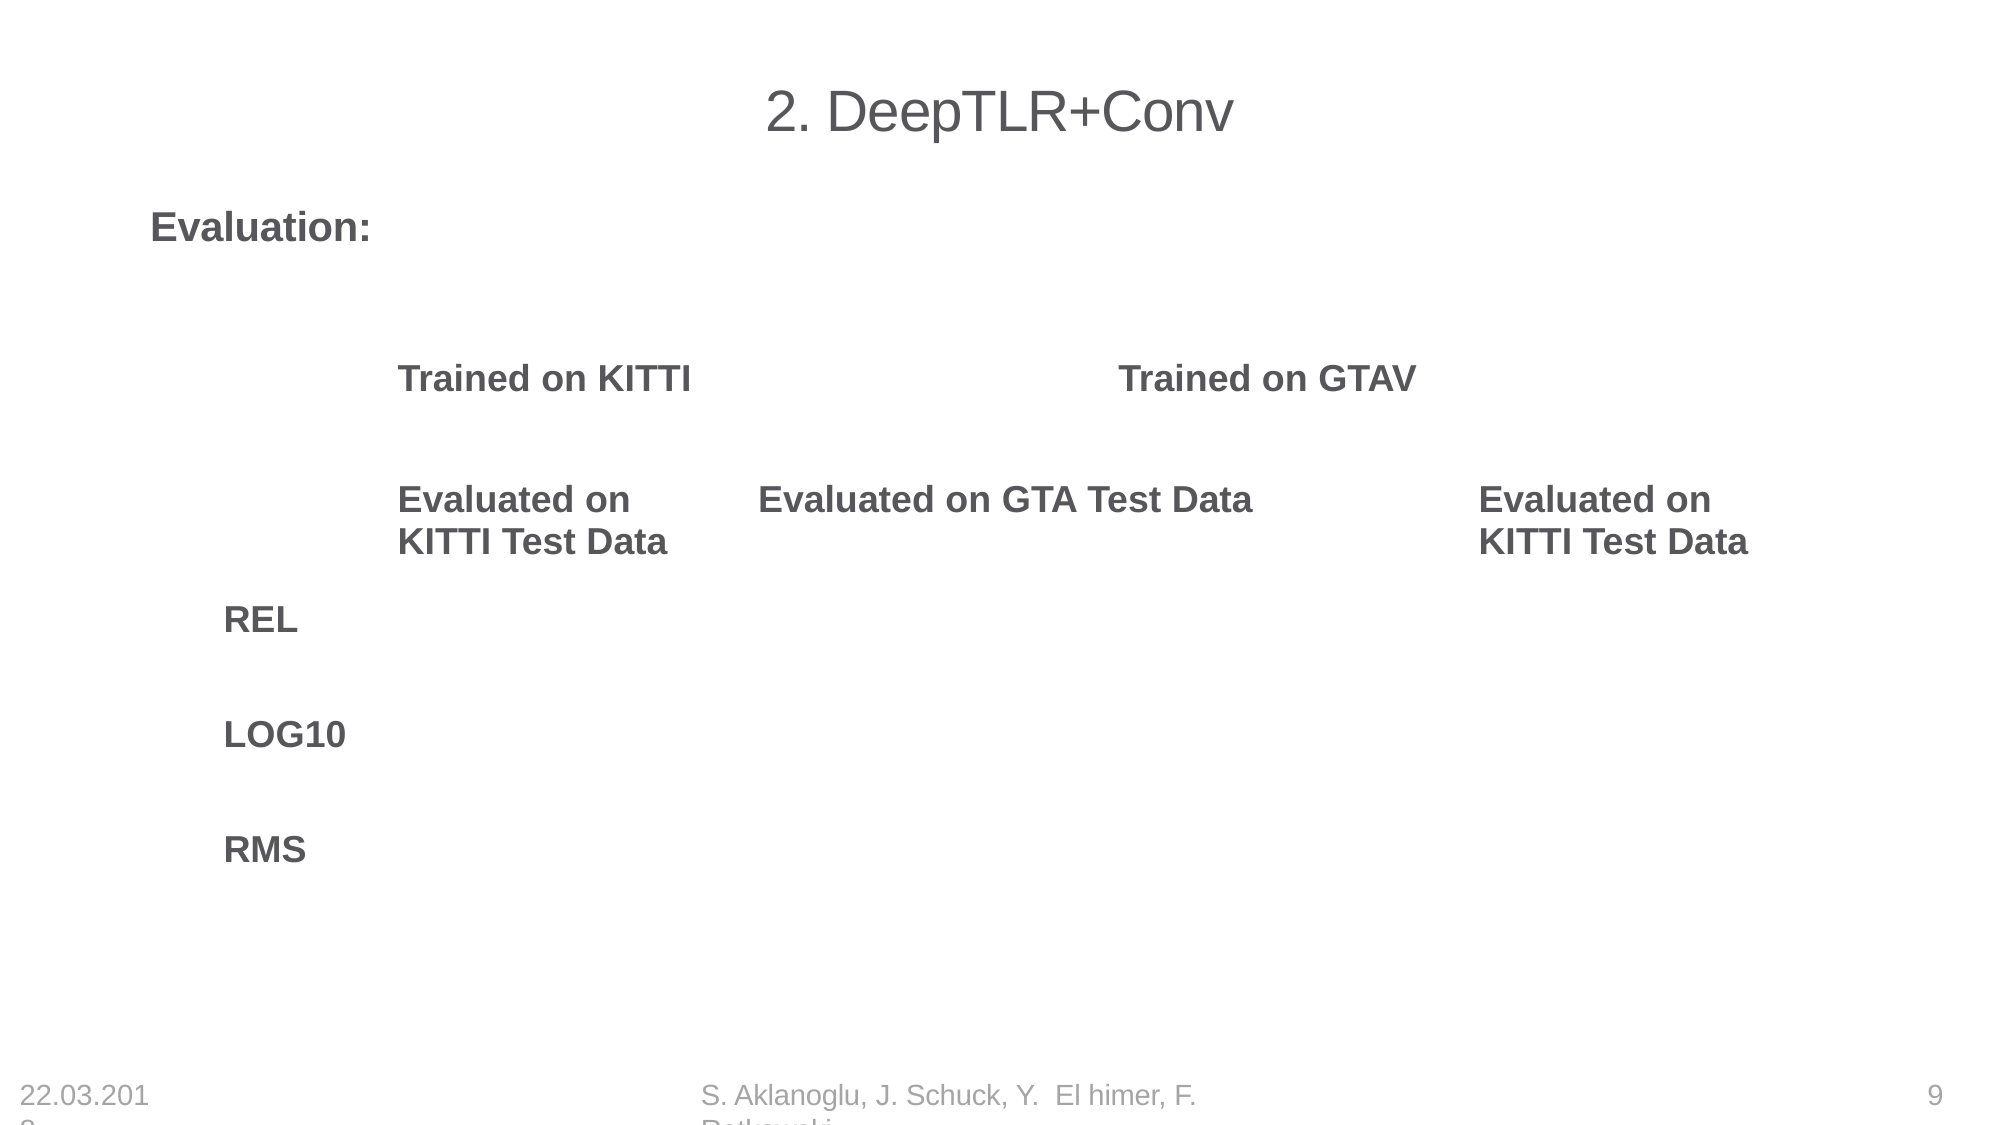

# 2. DeepTLR+Conv
Evaluation:
|  | Trained on KITTI |  | Trained on GTAV |  |
| --- | --- | --- | --- | --- |
|  | Evaluated on KITTI Test Data | Evaluated on GTA Test Data |  | Evaluated on KITTI Test Data |
| REL |  |  |  |  |
| LOG10 |  |  |  |  |
| RMS |  |  |  |  |
22.03.2018
S. Aklanoglu, J. Schuck, Y.  El himer, F. Retkowski
9